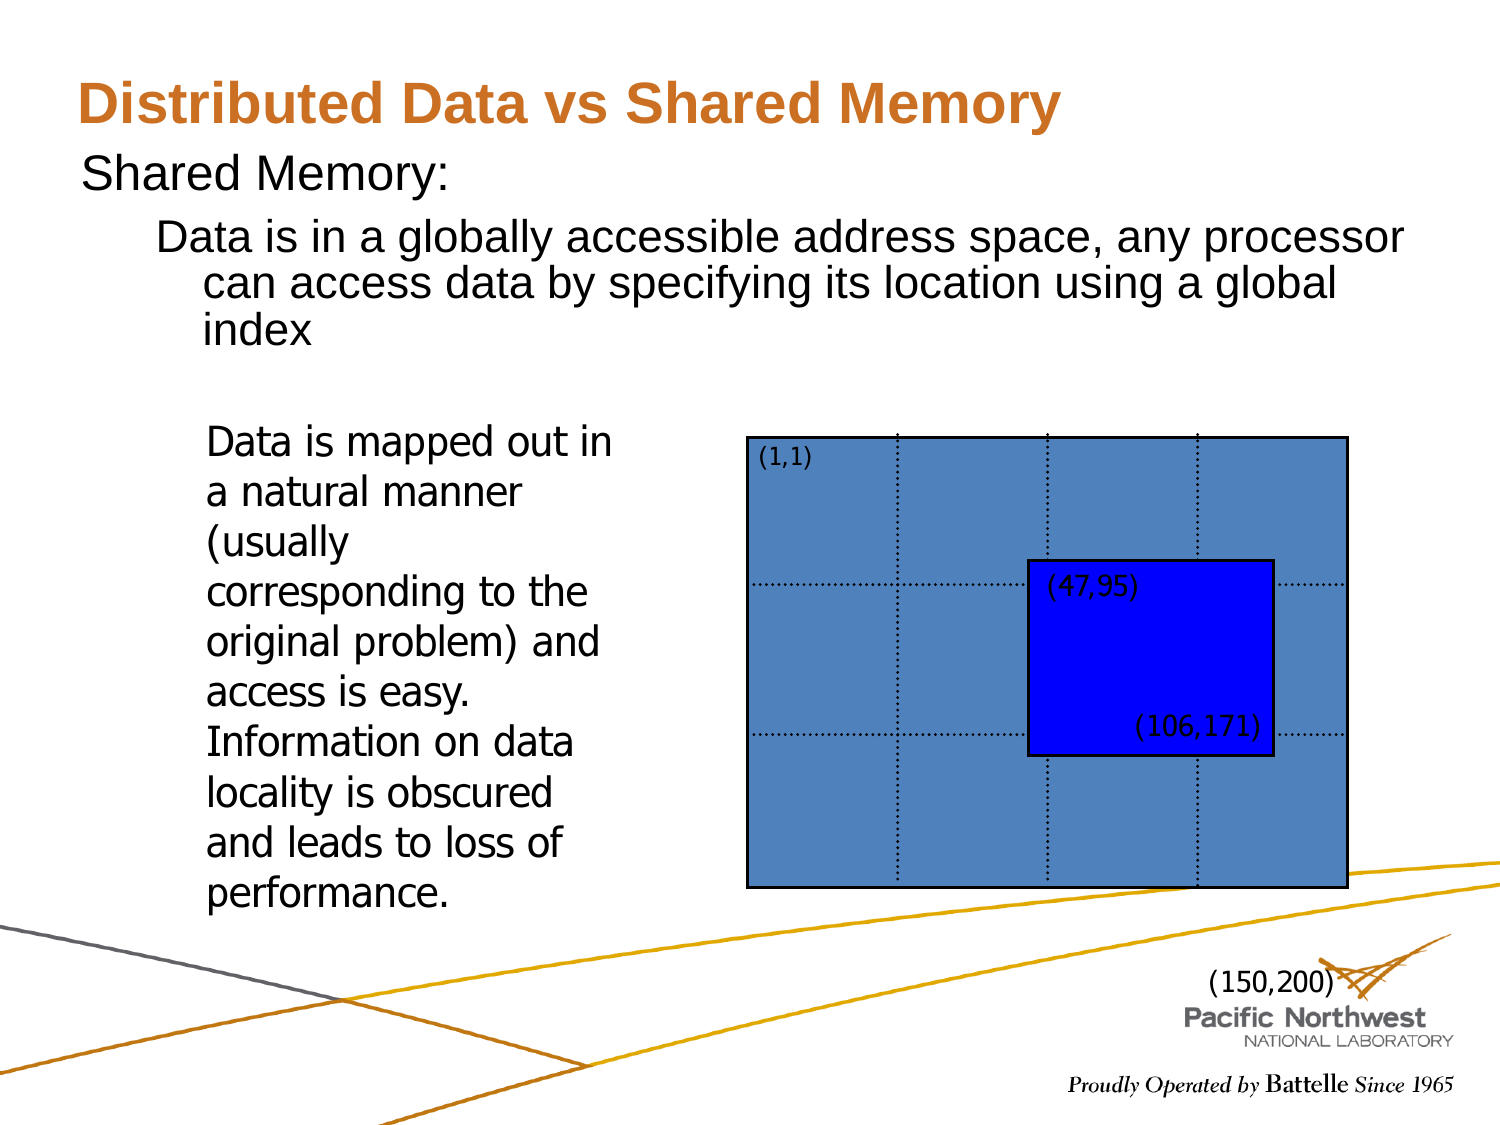

# Distributed Data vs Shared Memory
Shared Memory:
Data is in a globally accessible address space, any processor can access data by specifying its location using a global index

Data is mapped out in a natural manner (usually corresponding to the original problem) and access is easy. Information on data locality is obscured and leads to loss of performance.
(1,1)

(47,95)

(106,171)

(150,200)